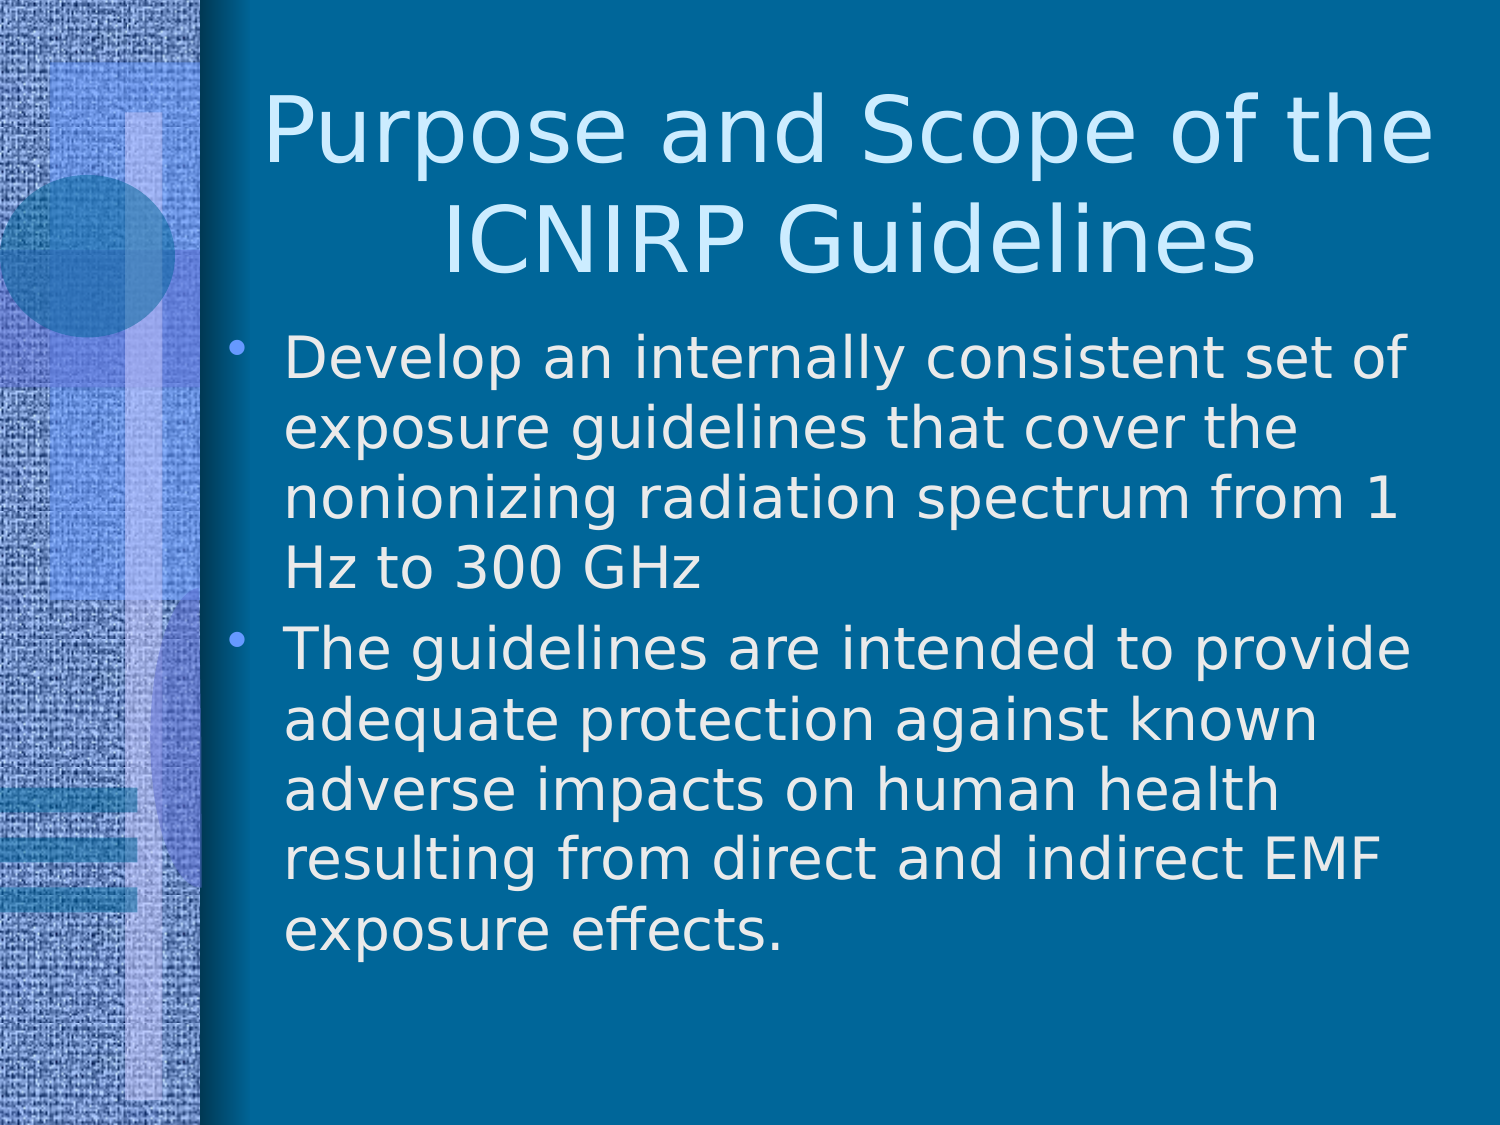

# Purpose and Scope of the ICNIRP Guidelines
Develop an internally consistent set of exposure guidelines that cover the nonionizing radiation spectrum from 1 Hz to 300 GHz
The guidelines are intended to provide adequate protection against known adverse impacts on human health resulting from direct and indirect EMF exposure effects.